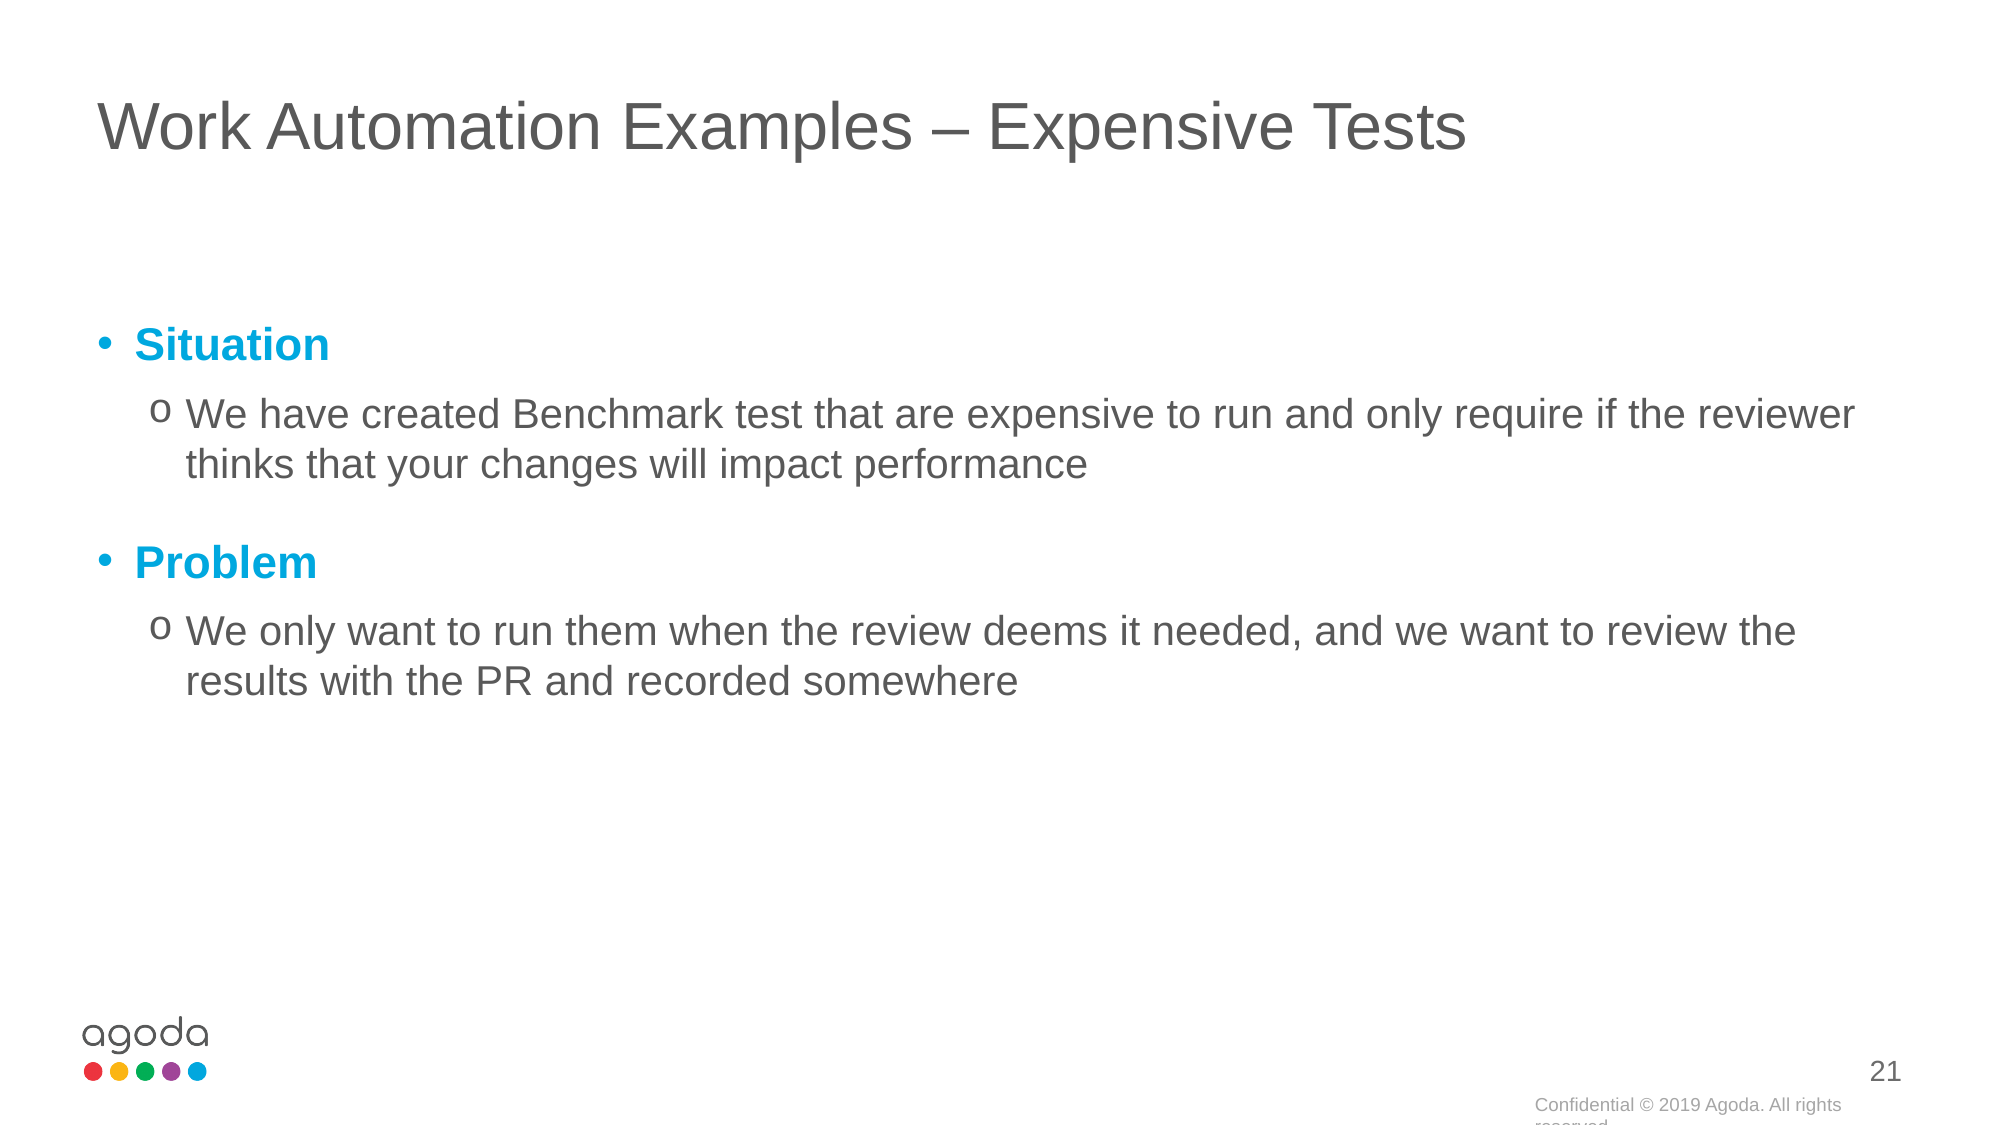

# Work Automation Examples – Expensive Tests
Situation
We have created Benchmark test that are expensive to run and only require if the reviewer thinks that your changes will impact performance
Problem
We only want to run them when the review deems it needed, and we want to review the results with the PR and recorded somewhere

21